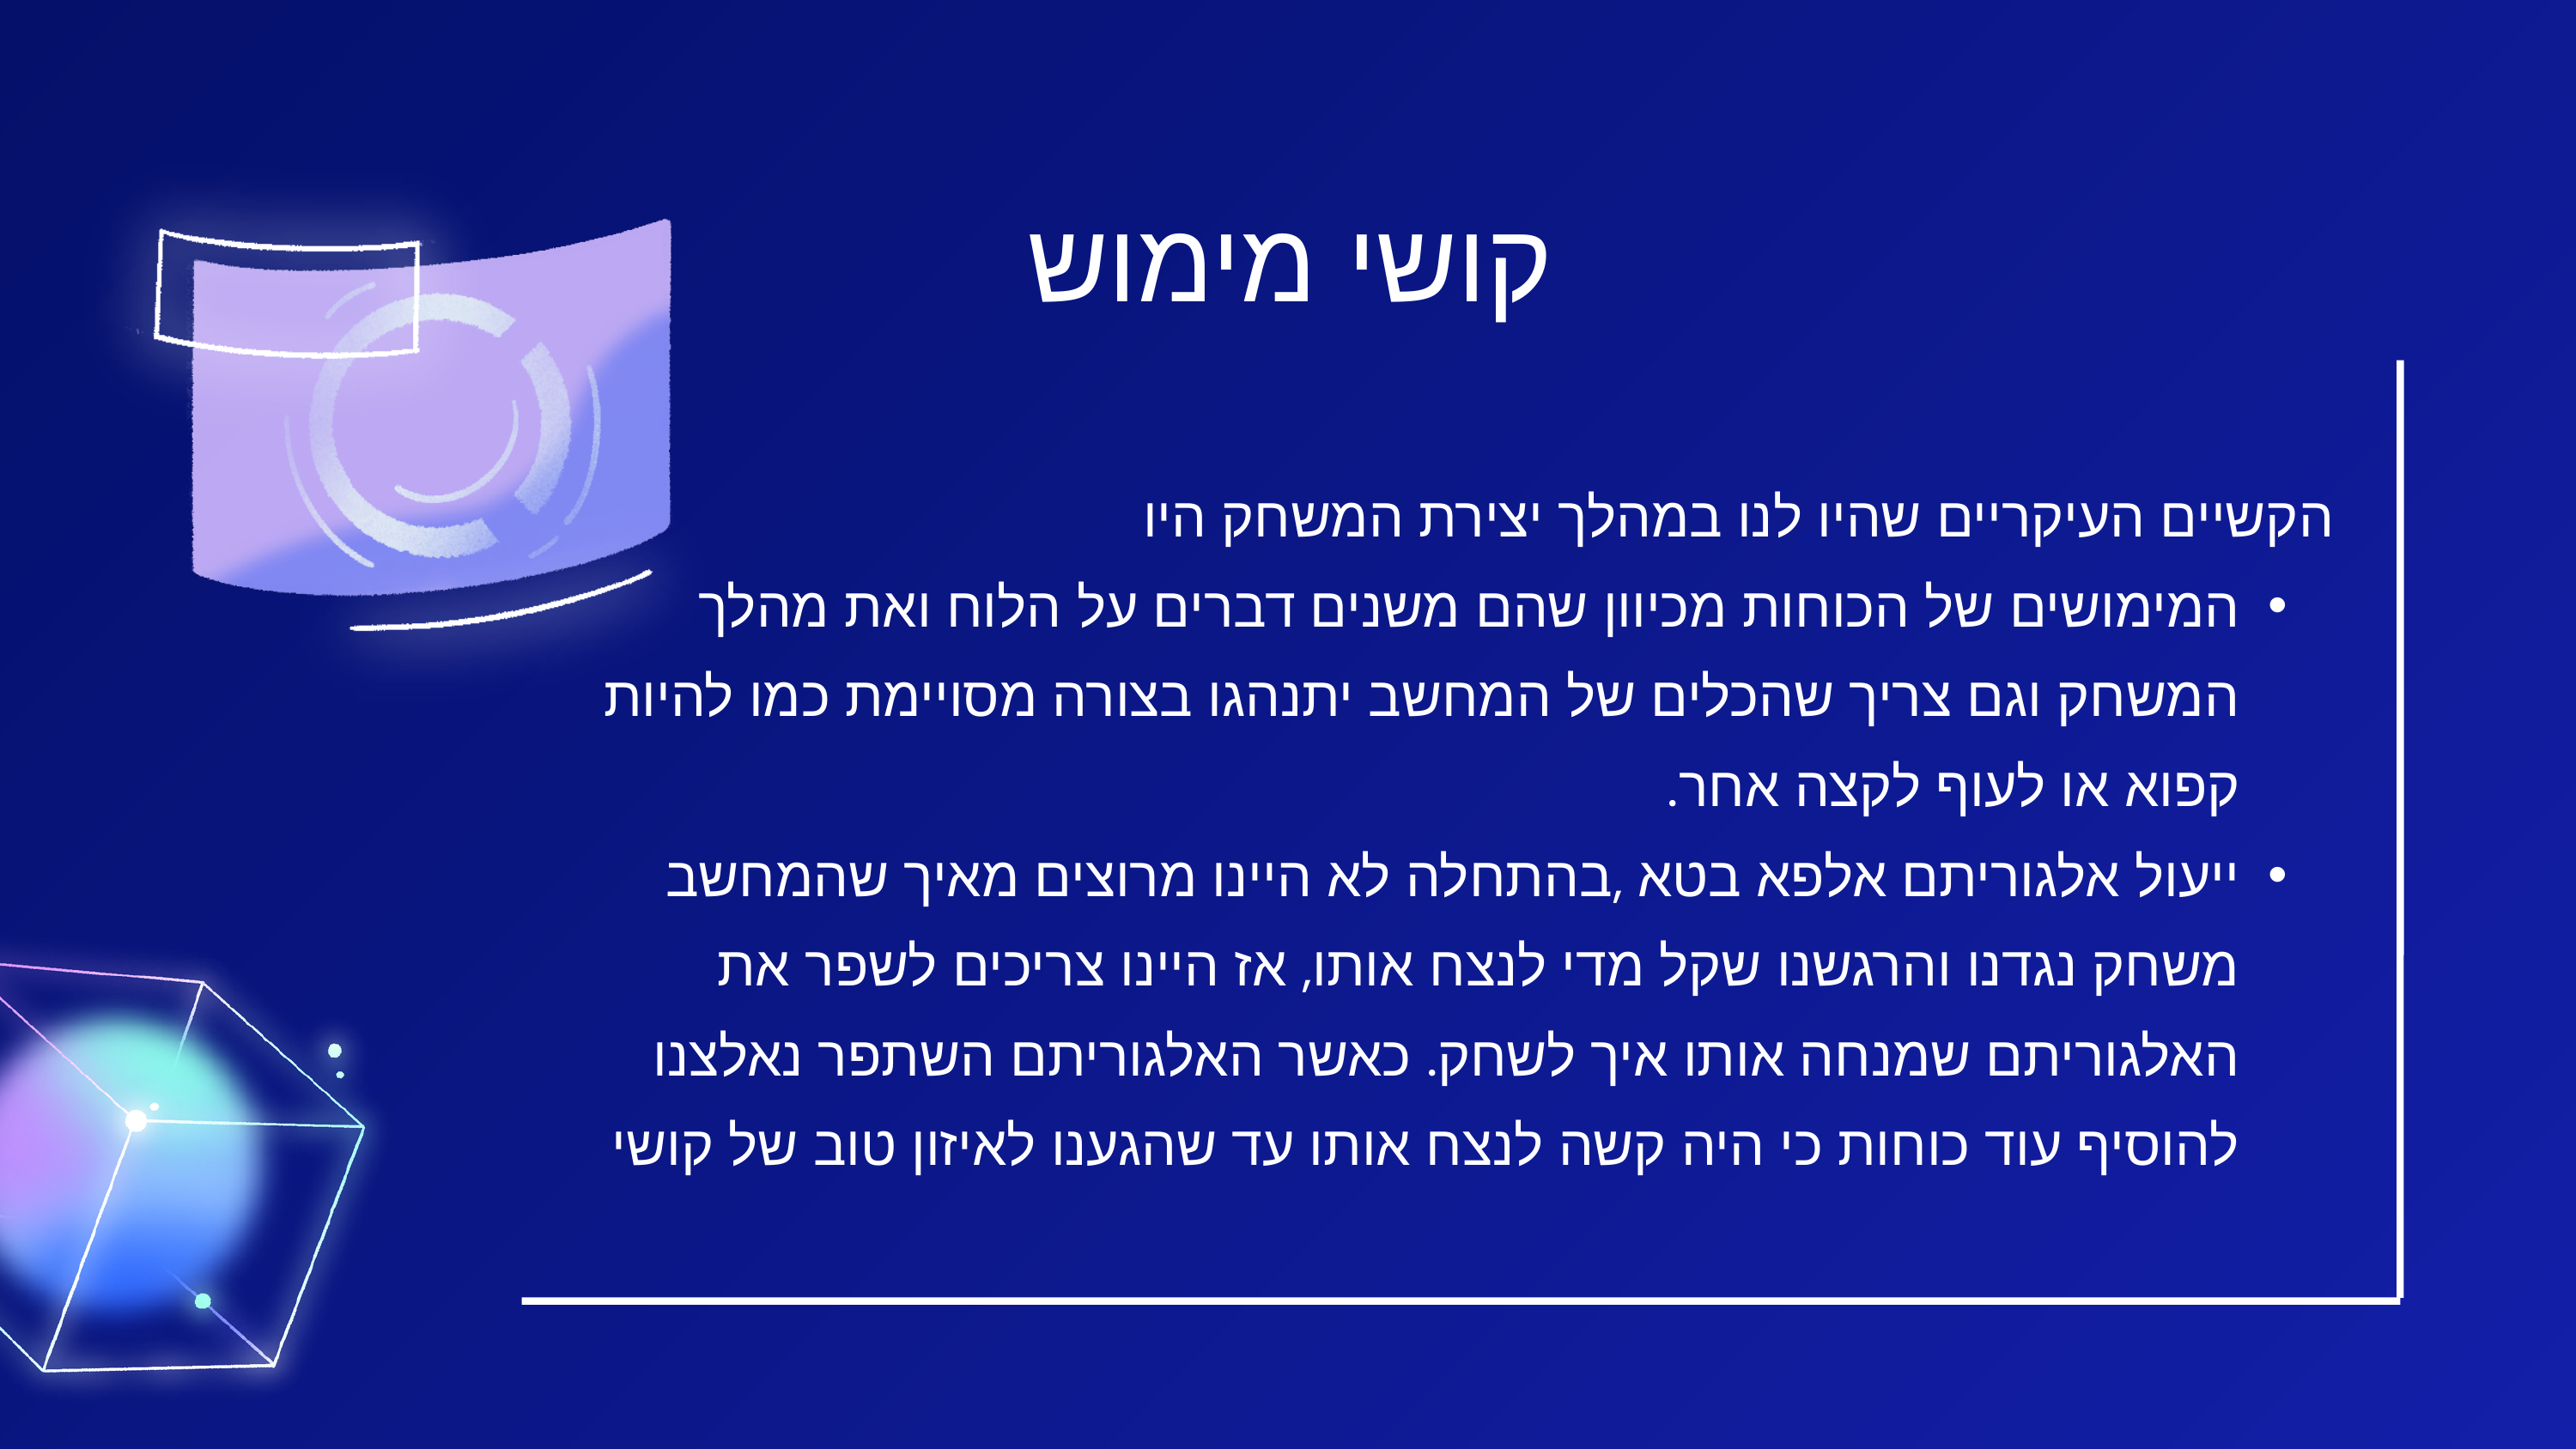

קושי מימוש

הקשיים העיקריים שהיו לנו במהלך יצירת המשחק היו
המימושים של הכוחות מכיוון שהם משנים דברים על הלוח ואת מהלך המשחק וגם צריך שהכלים של המחשב יתנהגו בצורה מסויימת כמו להיות קפוא או לעוף לקצה אחר.
ייעול אלגוריתם אלפא בטא ,בהתחלה לא היינו מרוצים מאיך שהמחשב משחק נגדנו והרגשנו שקל מדי לנצח אותו, אז היינו צריכים לשפר את האלגוריתם שמנחה אותו איך לשחק. כאשר האלגוריתם השתפר נאלצנו להוסיף עוד כוחות כי היה קשה לנצח אותו עד שהגענו לאיזון טוב של קושי